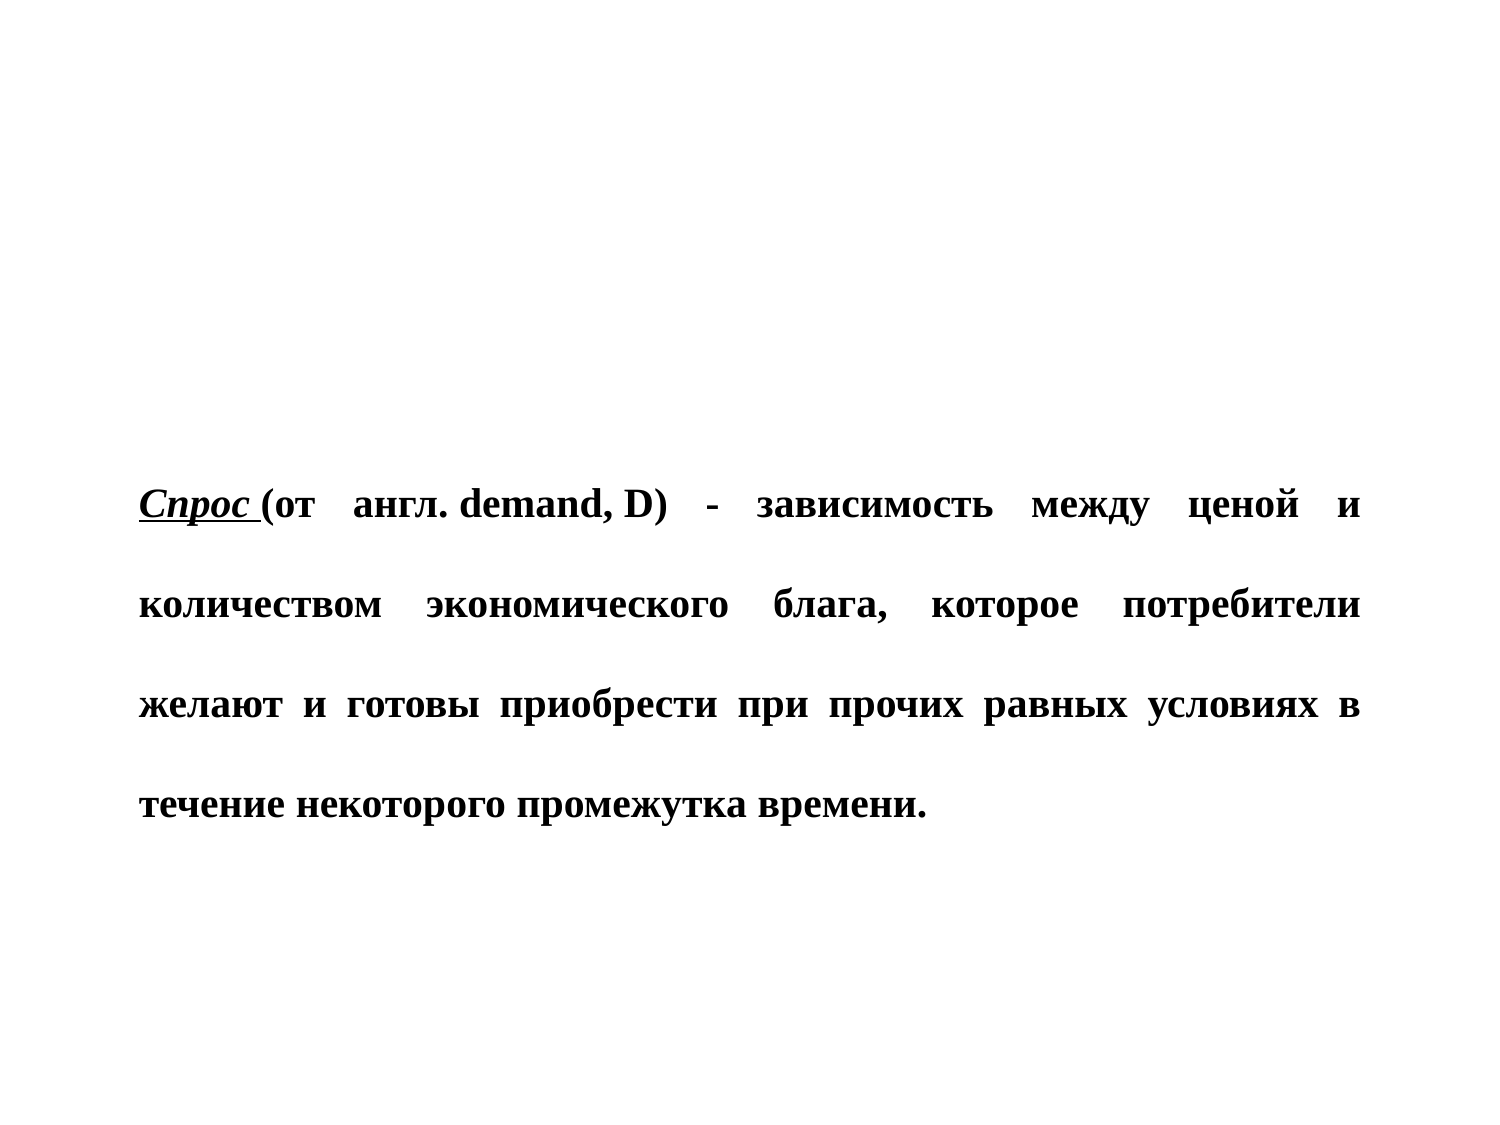

Спрос (от англ. demand, D) - зависимость между ценой и количеством экономического блага, которое потребители желают и готовы приобрести при прочих равных условиях в течение некоторого промежутка времени.